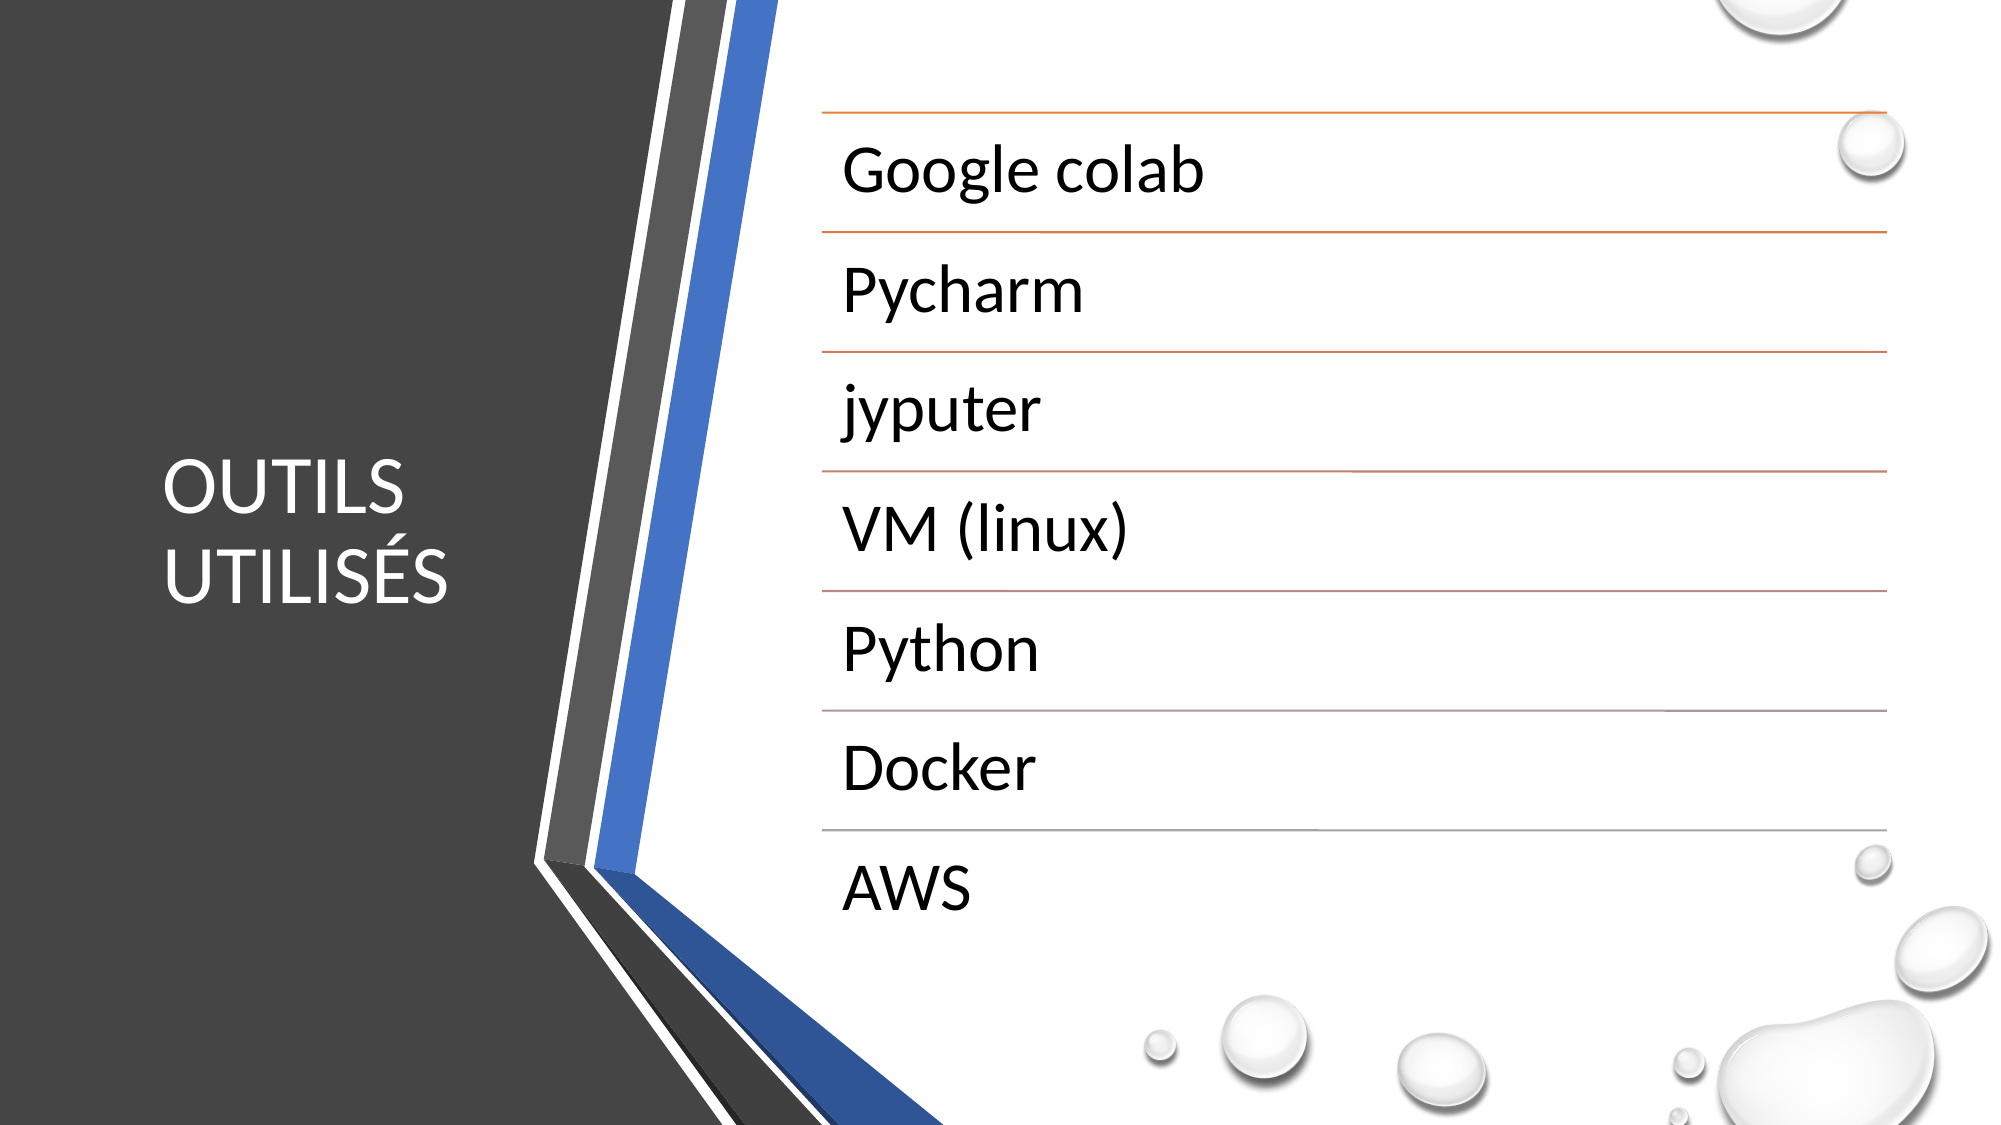

# Outils utilisés
Google colab
Pycharm
jyputer
VM (linux)
Python
Docker
AWS